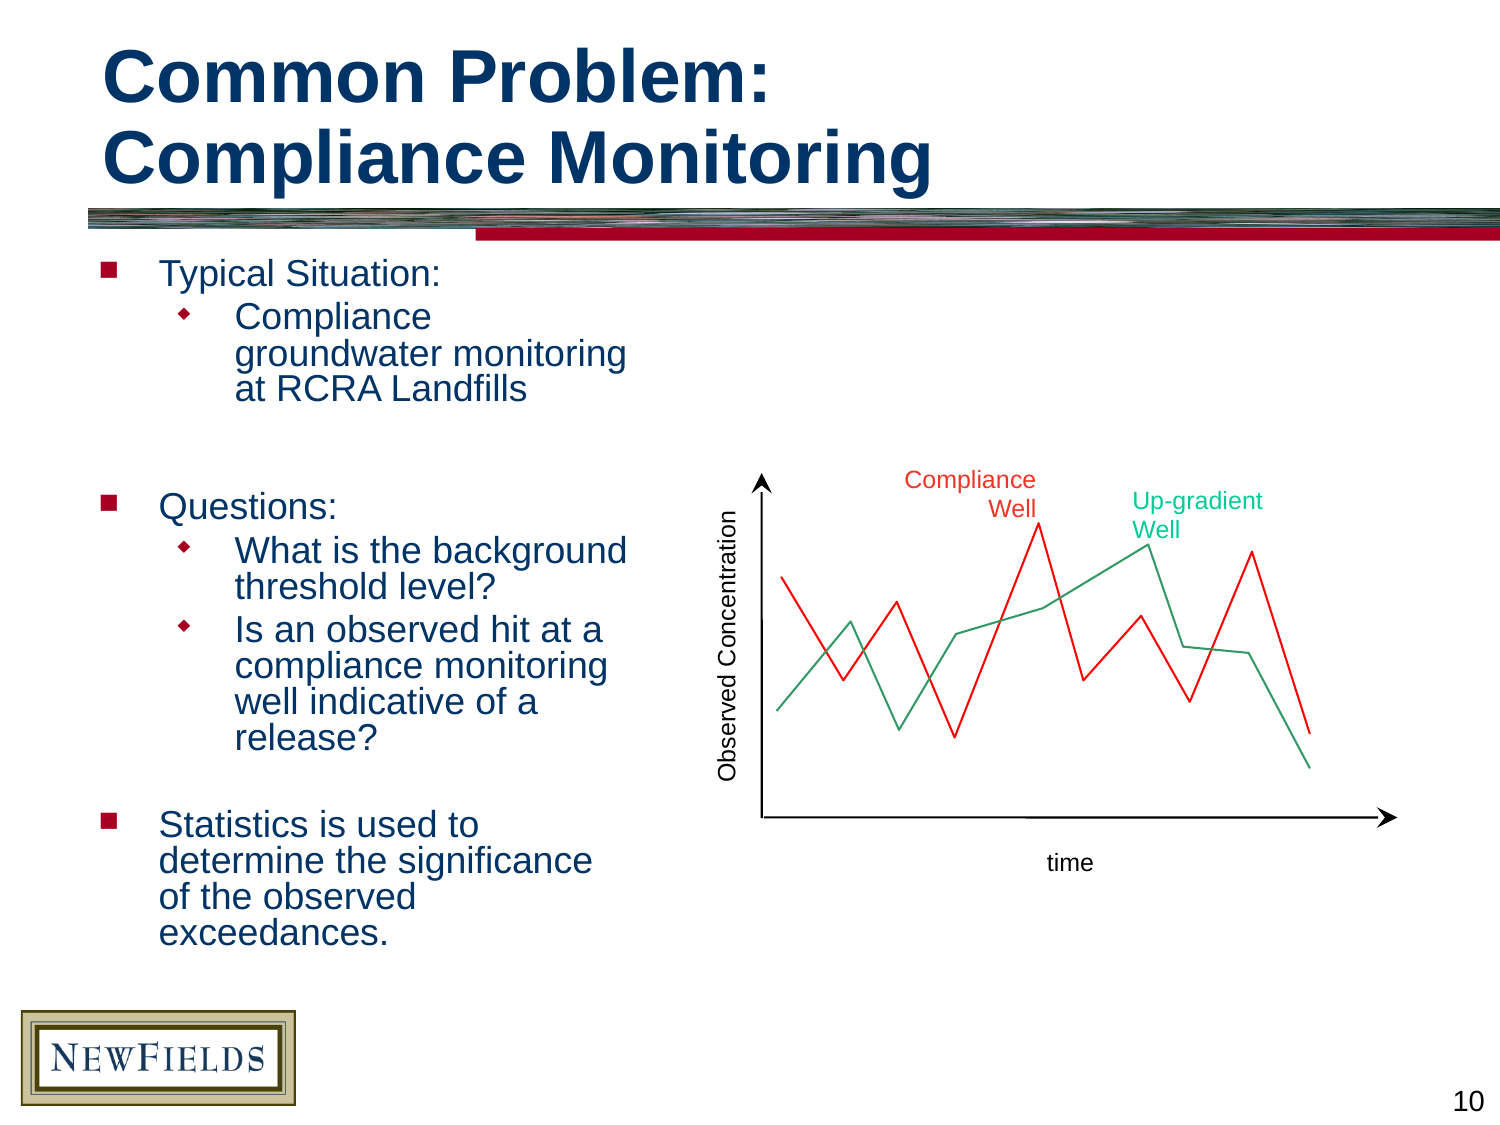

# Common Problem: Compliance Monitoring
Typical Situation:
Compliance groundwater monitoring at RCRA Landfills

Questions:
What is the background threshold level?
Is an observed hit at a compliance monitoring well indicative of a release?

Statistics is used to determine the significance of the observed exceedances.
Compliance
Well

Observed Concentration

time
Up-gradient
Well
10